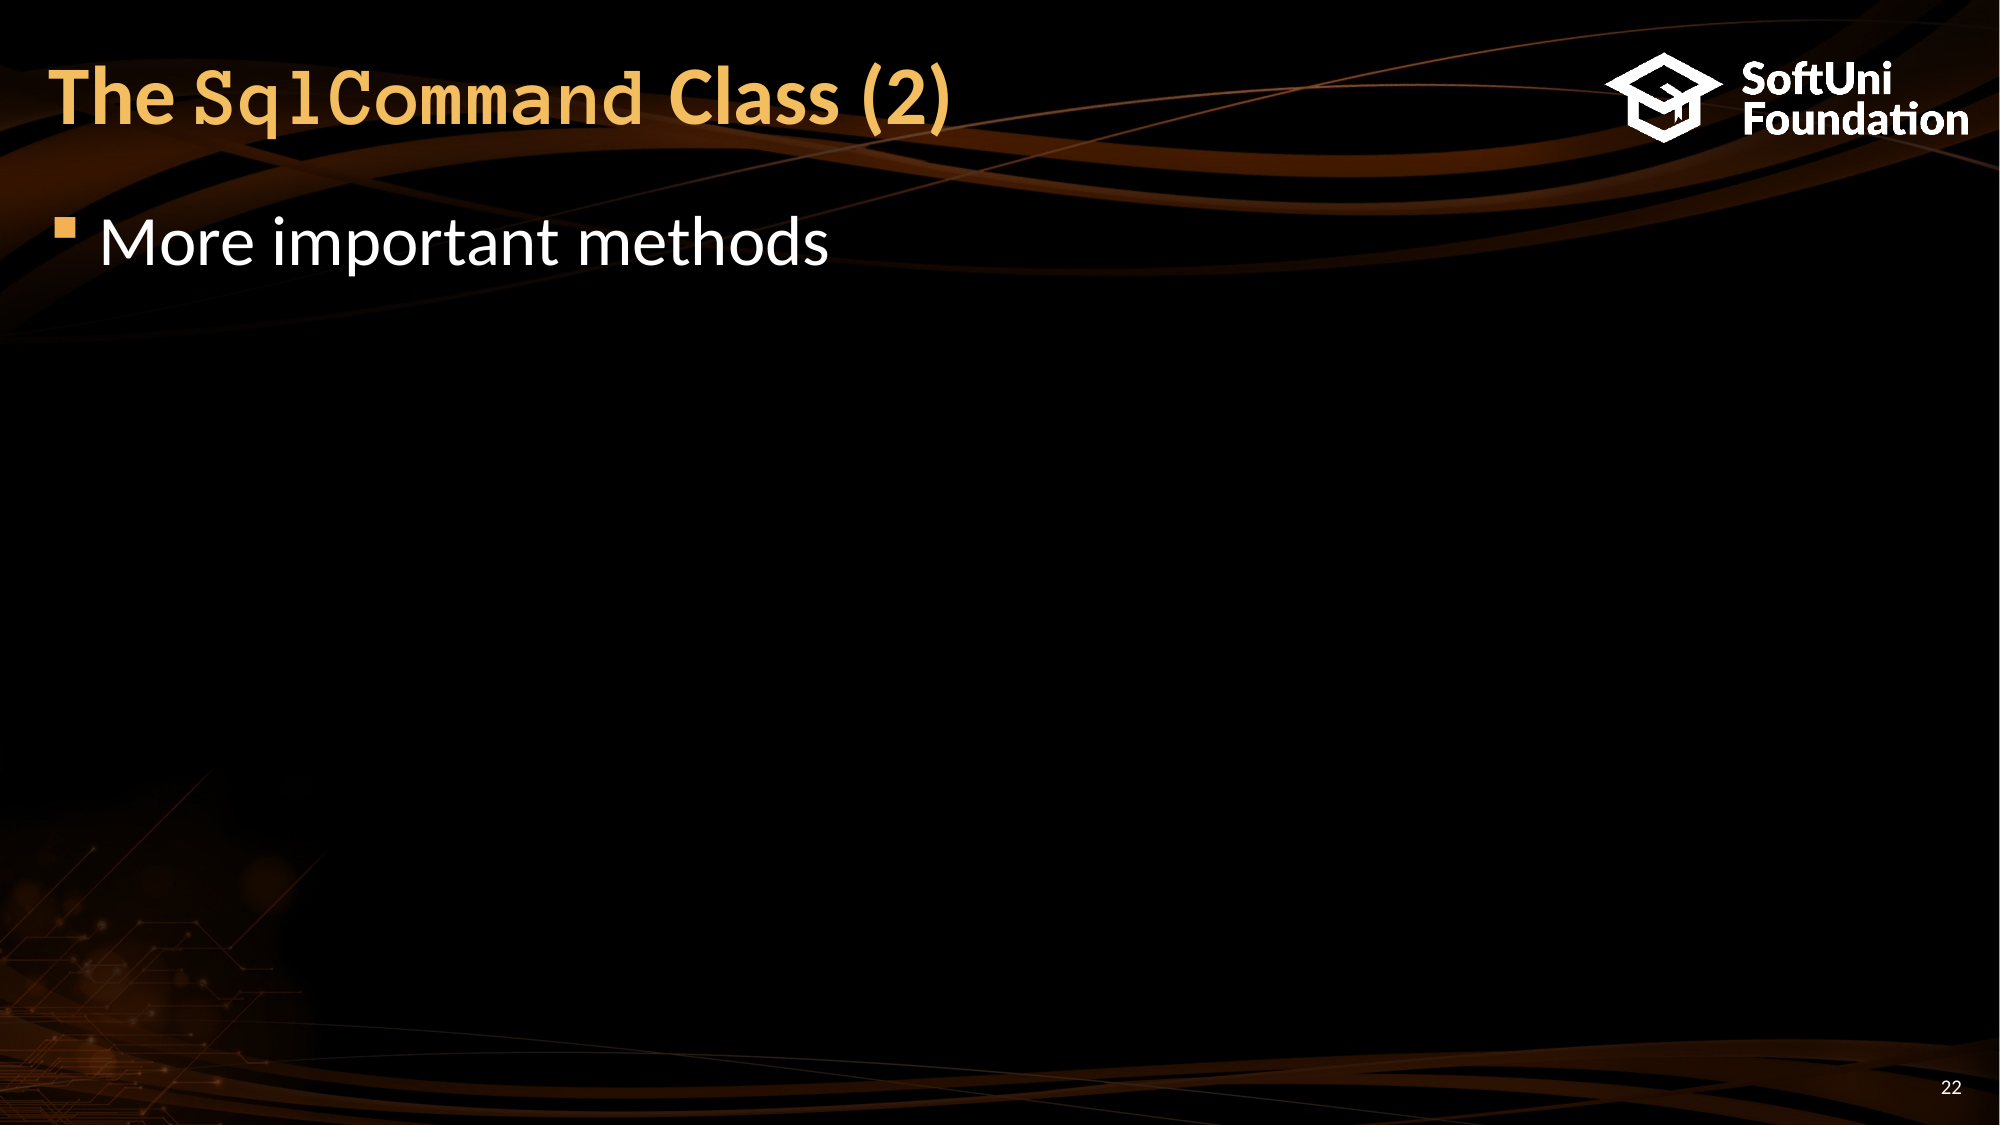

# The SqlCommand Class (2)
More important methods
22